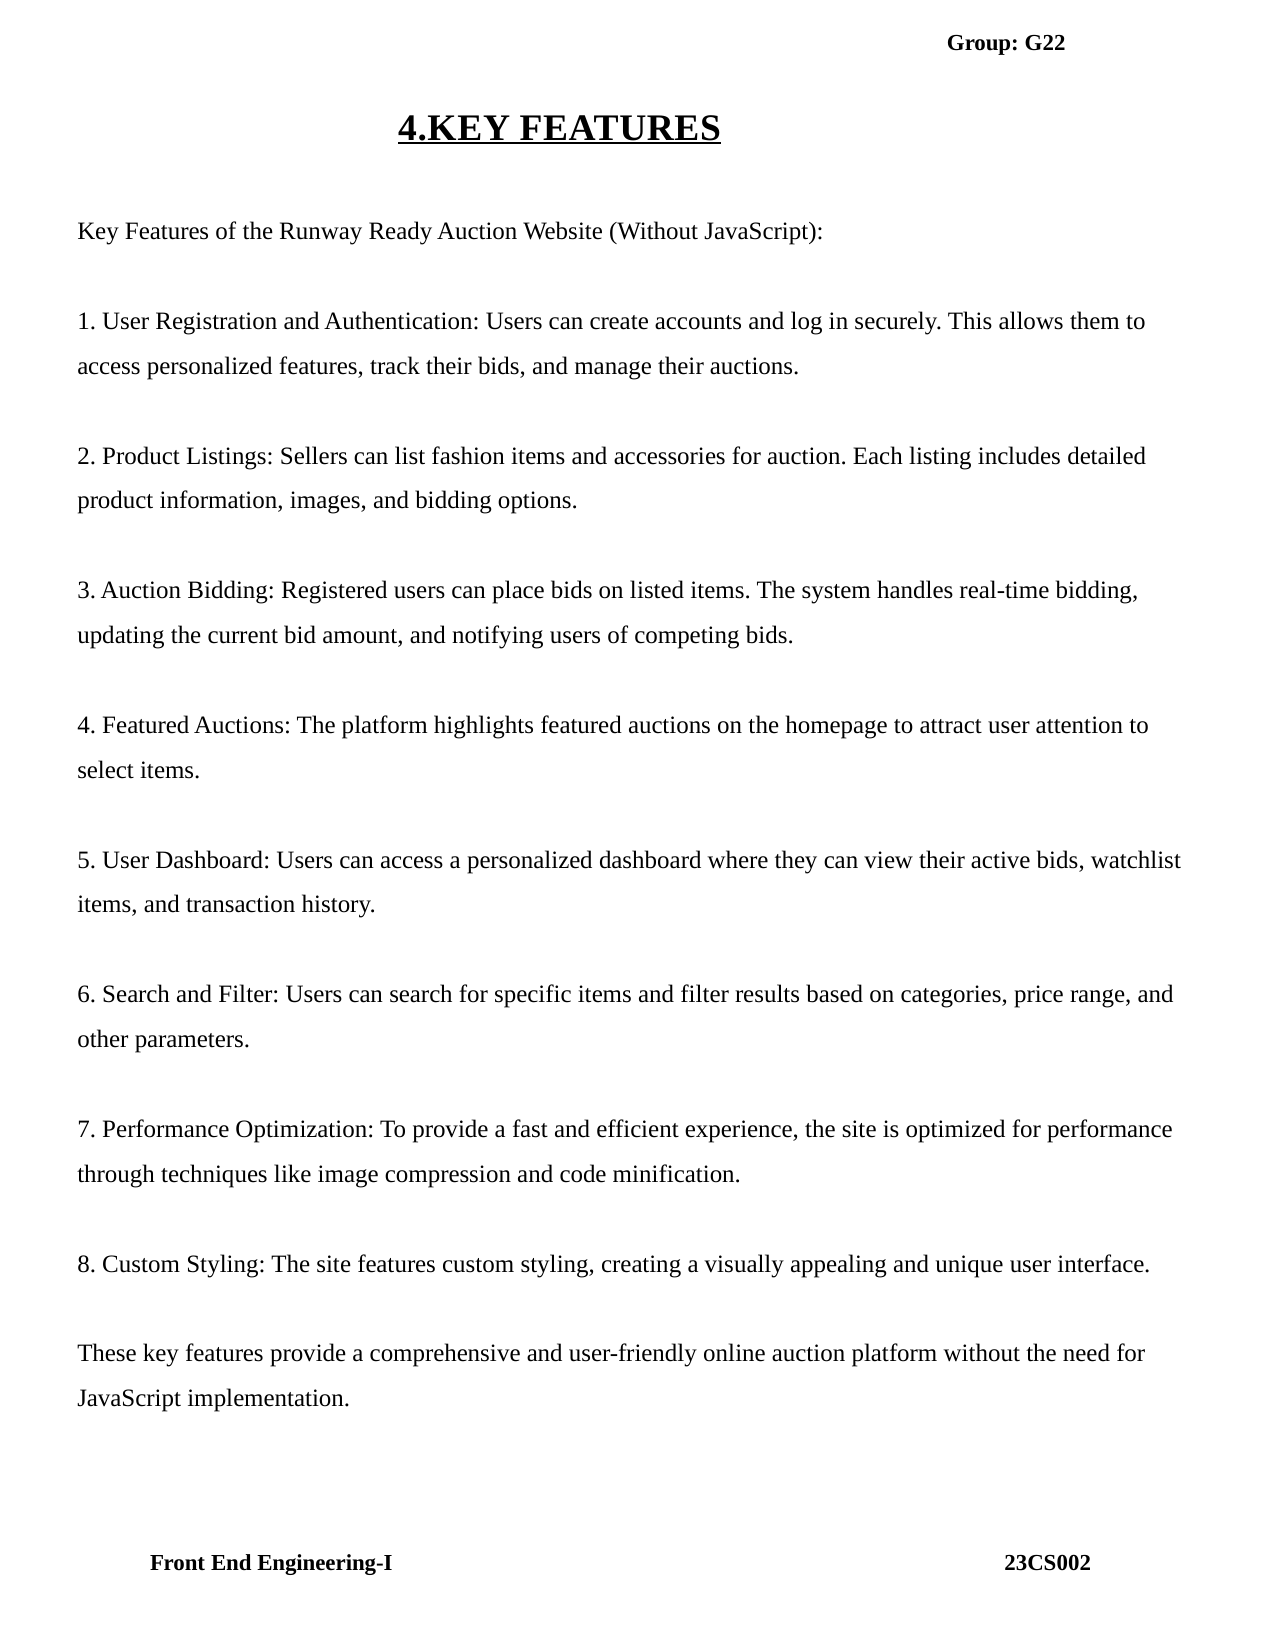

Group: G22

4.KEY FEATURES

Key Features of the Runway Ready Auction Website (Without JavaScript):

1. User Registration and Authentication: Users can create accounts and log in securely. This allows them to access personalized features, track their bids, and manage their auctions.

2. Product Listings: Sellers can list fashion items and accessories for auction. Each listing includes detailed product information, images, and bidding options.

3. Auction Bidding: Registered users can place bids on listed items. The system handles real-time bidding, updating the current bid amount, and notifying users of competing bids.

4. Featured Auctions: The platform highlights featured auctions on the homepage to attract user attention to select items.

5. User Dashboard: Users can access a personalized dashboard where they can view their active bids, watchlist items, and transaction history.

6. Search and Filter: Users can search for specific items and filter results based on categories, price range, and other parameters.

7. Performance Optimization: To provide a fast and efficient experience, the site is optimized for performance through techniques like image compression and code minification.

8. Custom Styling: The site features custom styling, creating a visually appealing and unique user interface.

These key features provide a comprehensive and user-friendly online auction platform without the need for JavaScript implementation.
Front End Engineering-I
23CS002